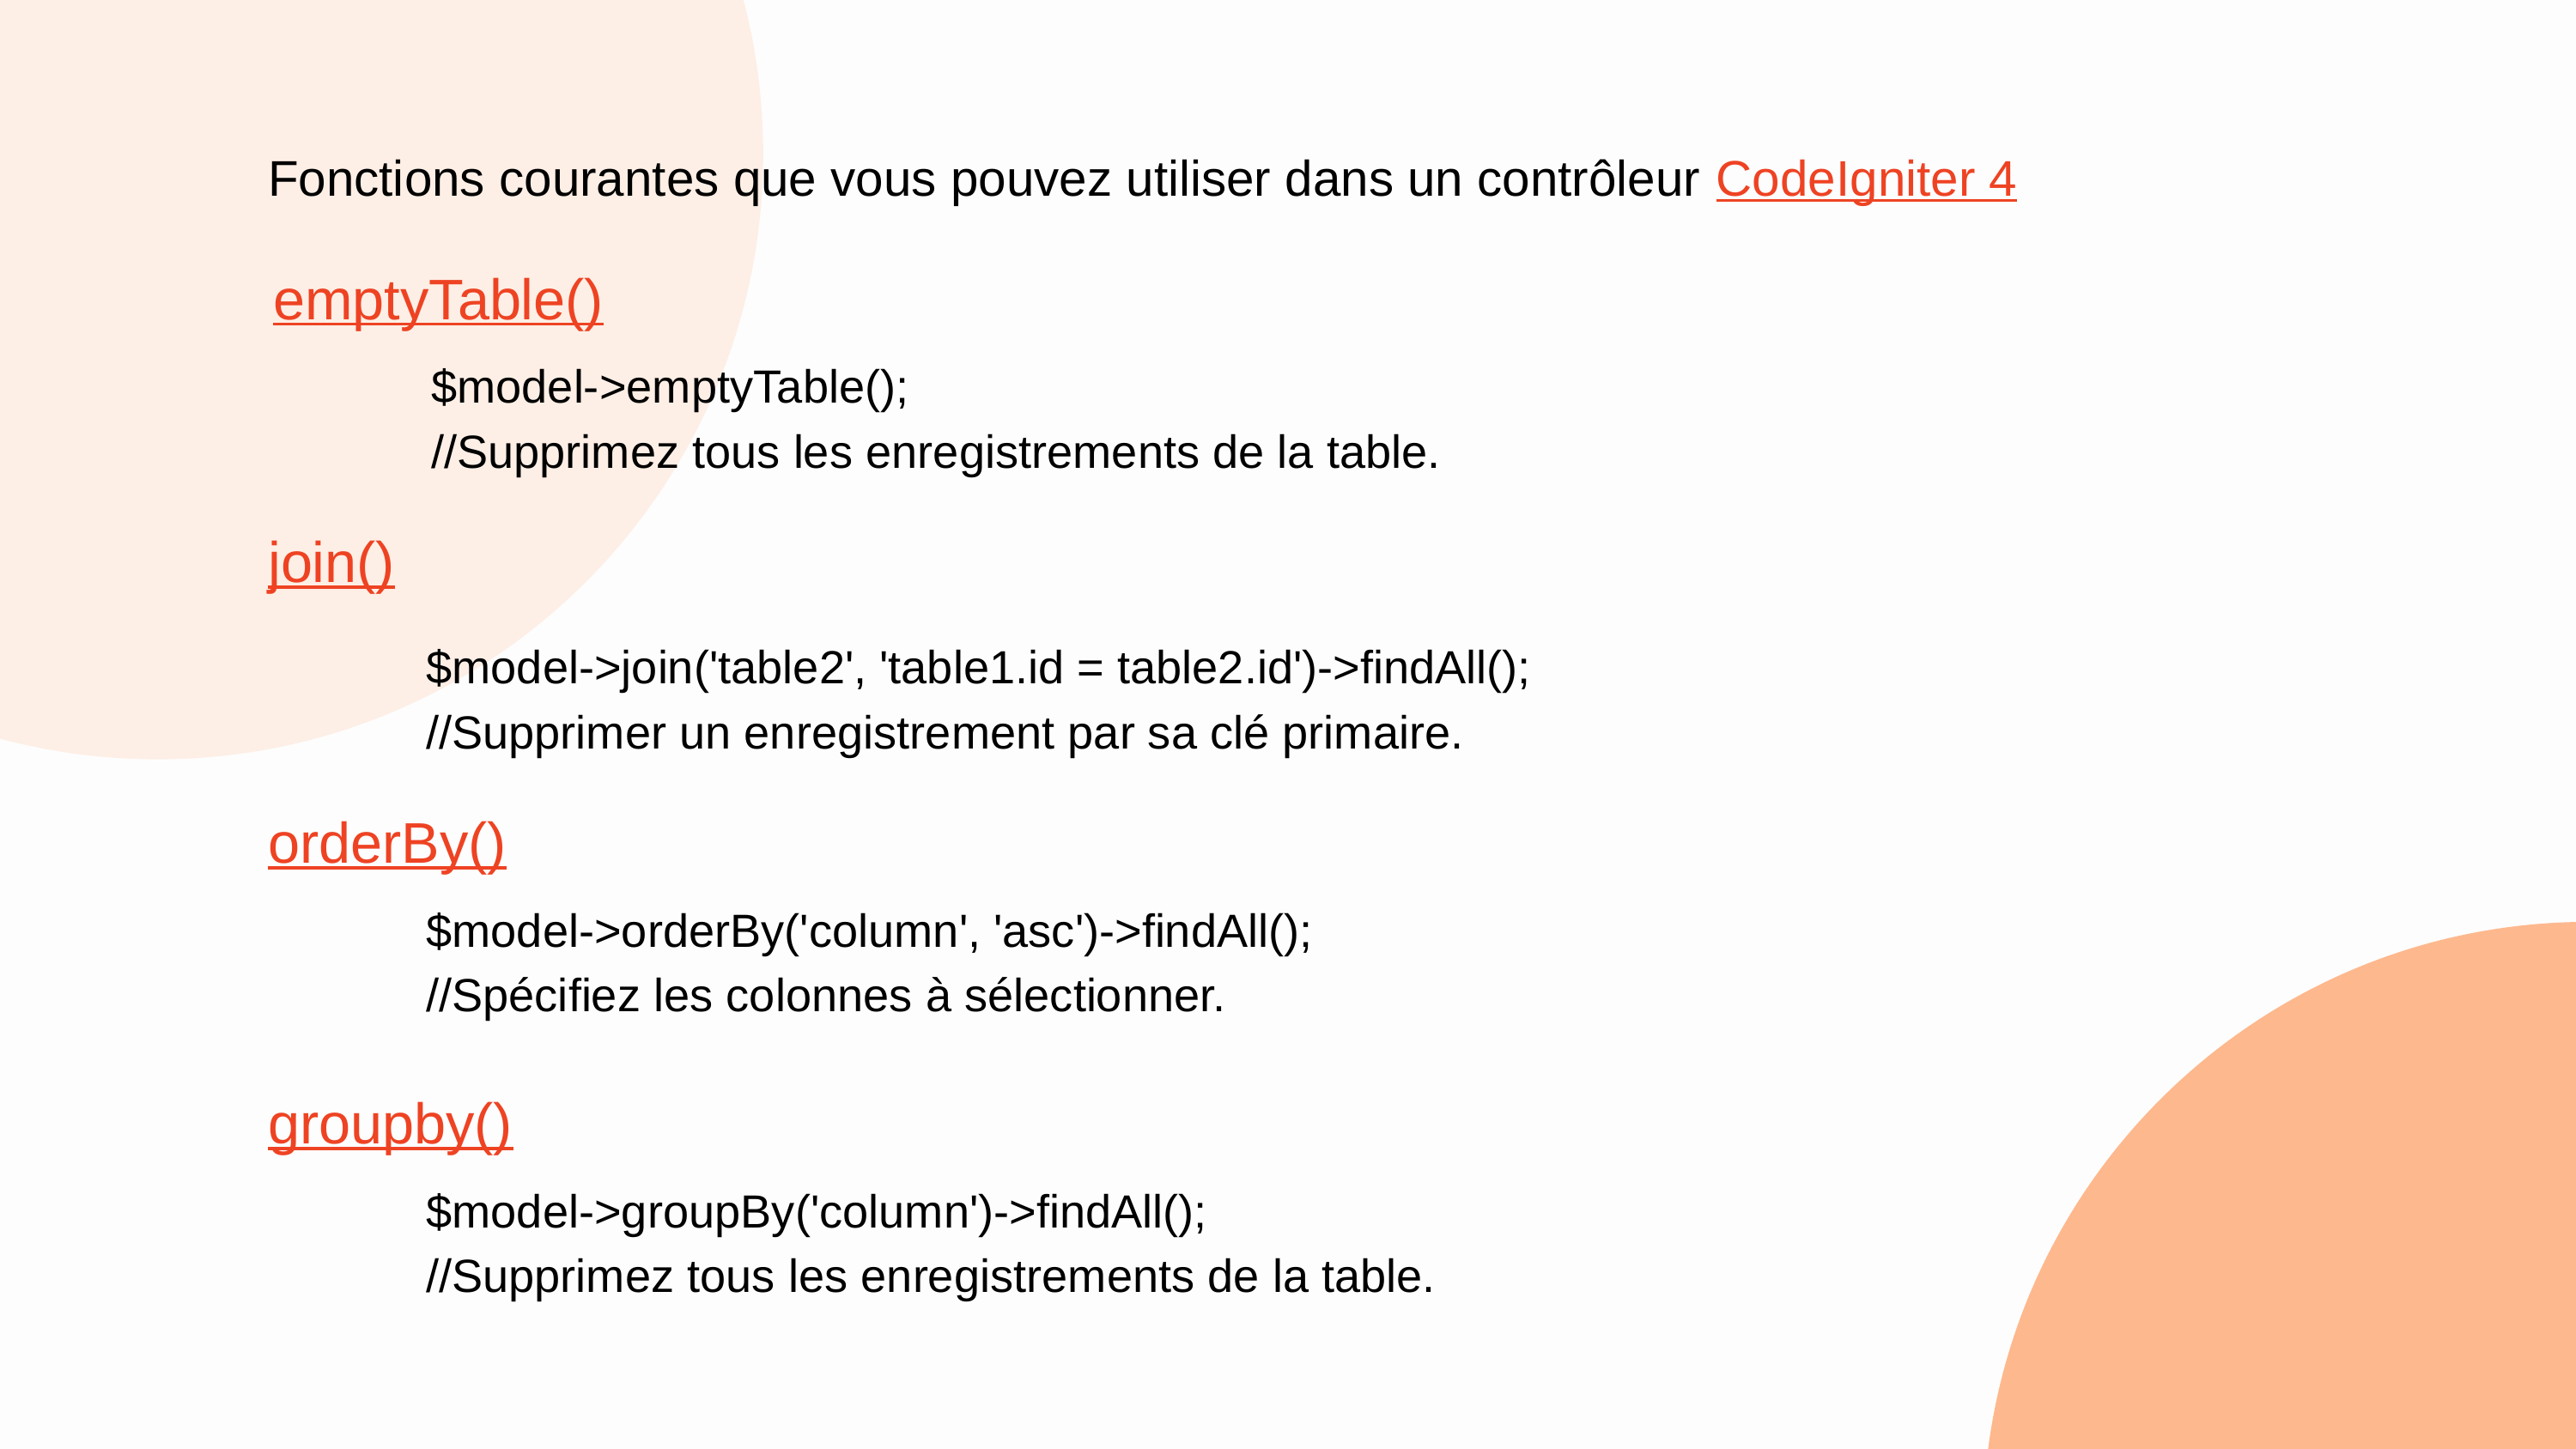

Fonctions courantes que vous pouvez utiliser dans un contrôleur CodeIgniter 4
emptyTable()
$model->emptyTable();
//Supprimez tous les enregistrements de la table.
join()
$model->join('table2', 'table1.id = table2.id')->findAll();
//Supprimer un enregistrement par sa clé primaire.
orderBy()
$model->orderBy('column', 'asc')->findAll();
//Spécifiez les colonnes à sélectionner.

groupby()
$model->groupBy('column')->findAll();
//Supprimez tous les enregistrements de la table.